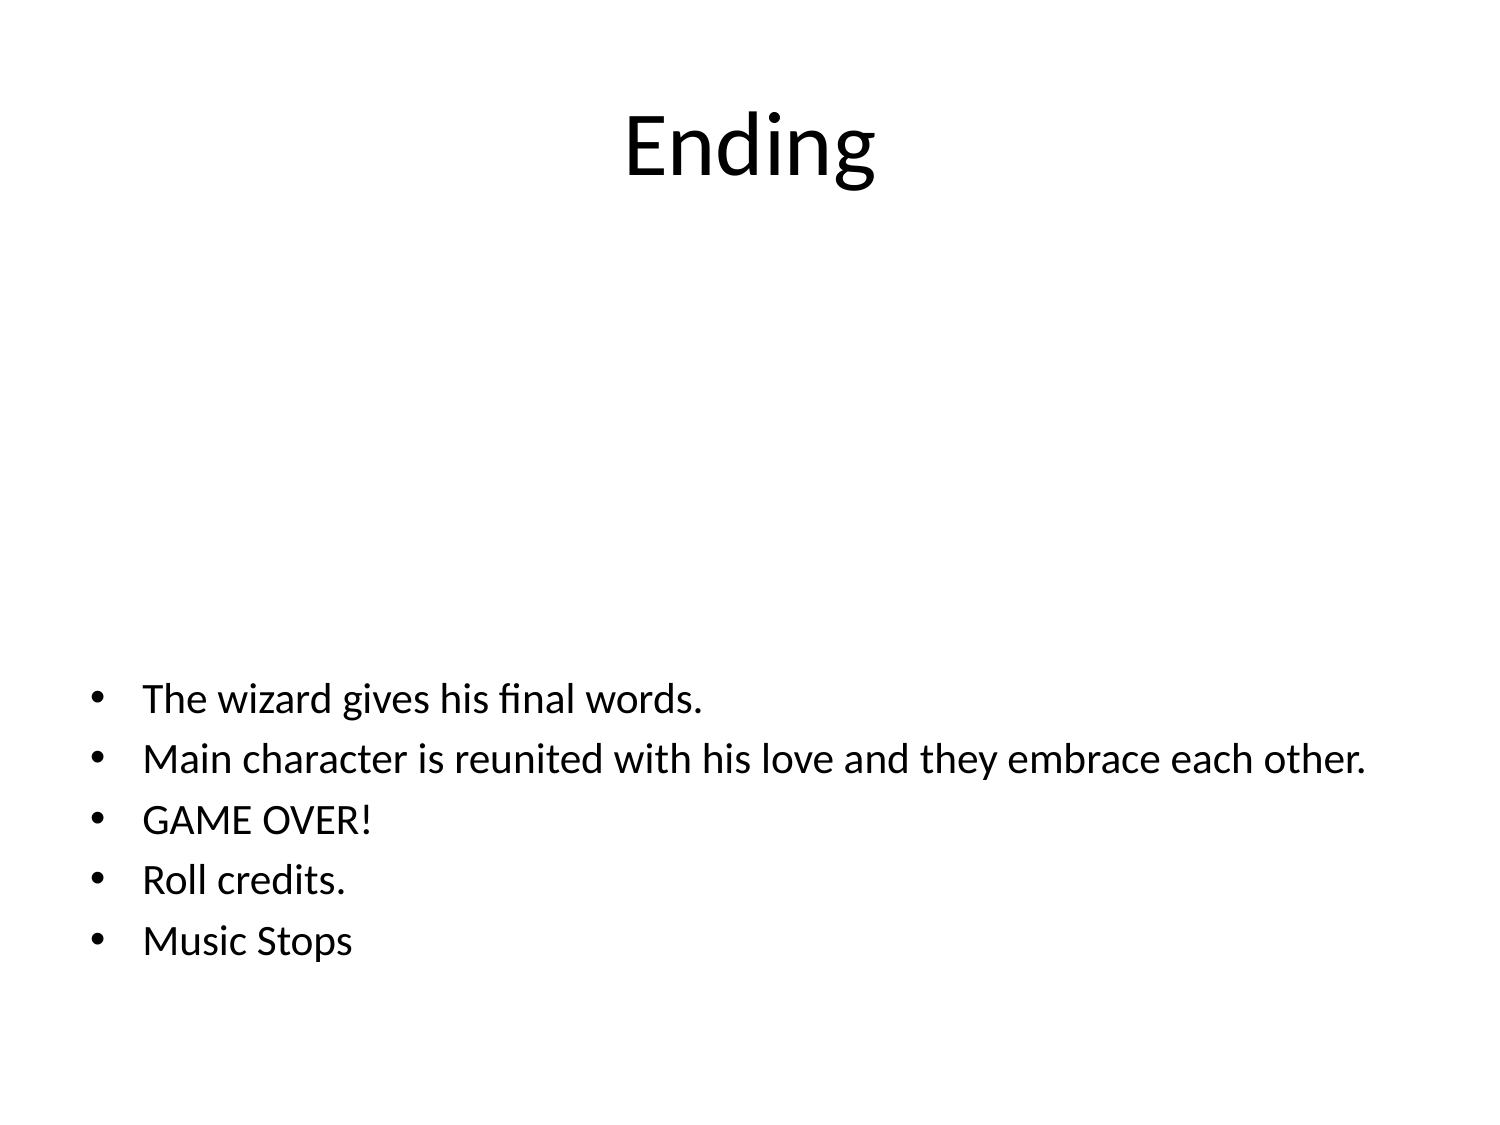

# Ending
The wizard gives his final words.
Main character is reunited with his love and they embrace each other.
GAME OVER!
Roll credits.
Music Stops